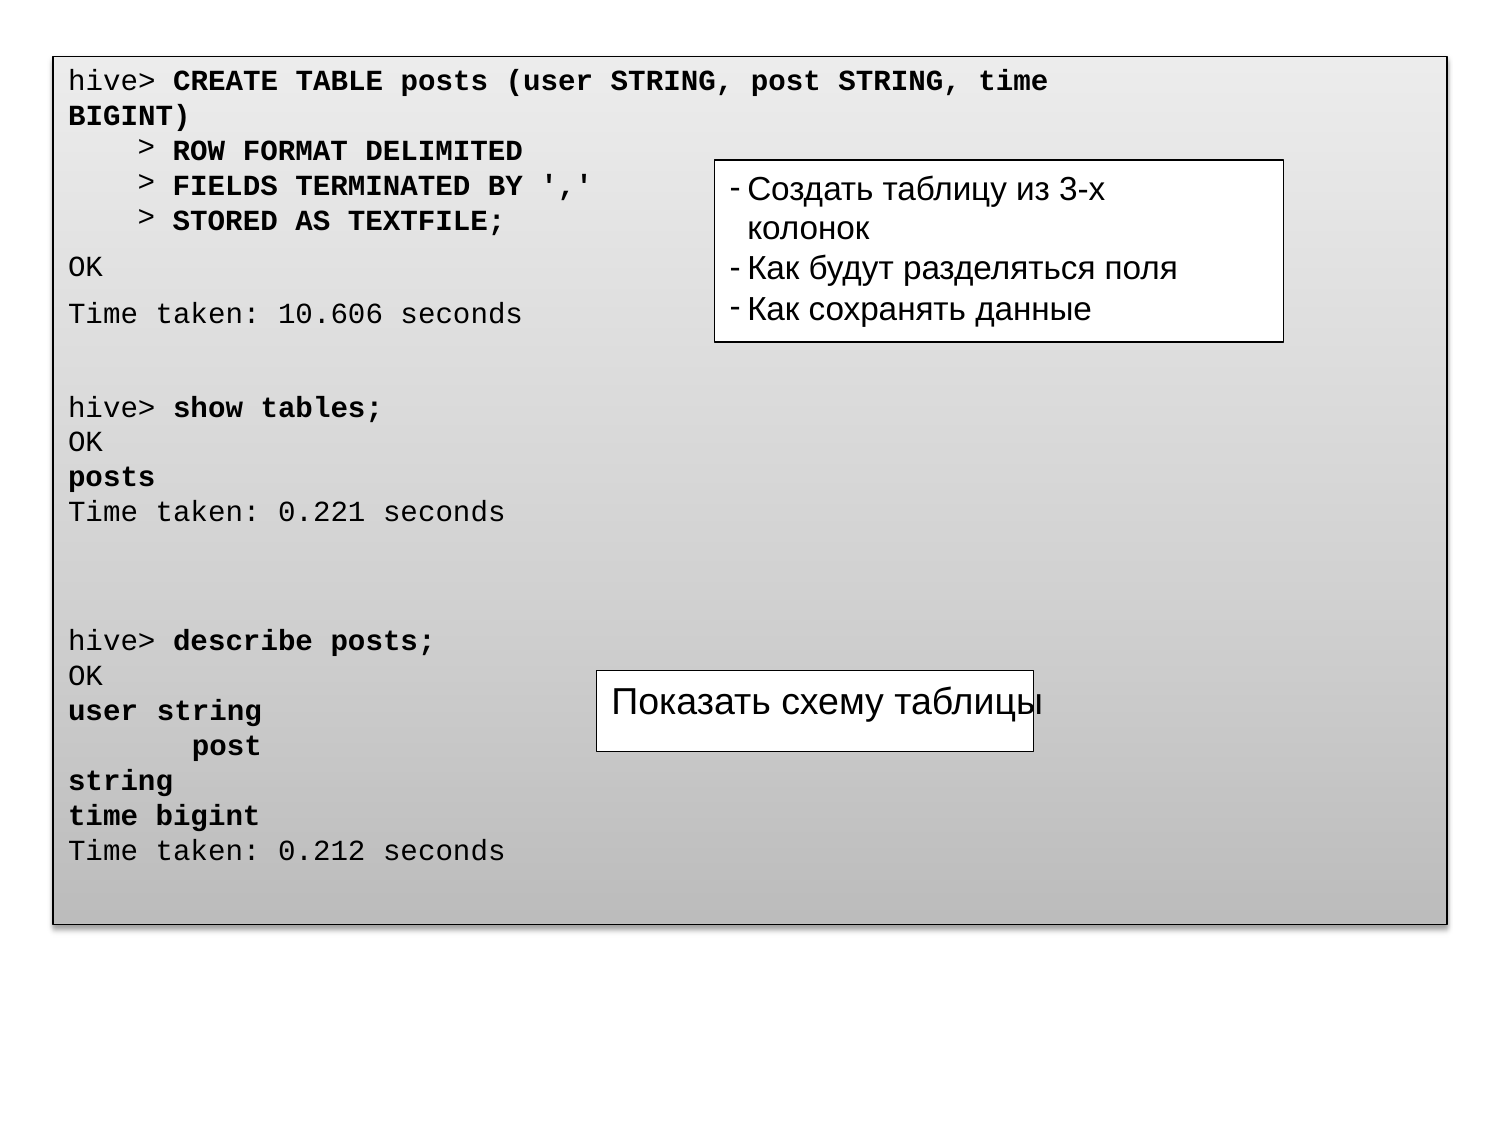

hive> CREATE TABLE posts (user STRING, post STRING, time BIGINT)
ROW FORMAT DELIMITED
FIELDS TERMINATED BY ','

Создать таблицу из 3-х колонок
Как будут разделяться поля
Как сохранять данные
STORED AS TEXTFILE;
OK
Time taken: 10.606 seconds
hive> show tables;
OK
posts
Time taken: 0.221 seconds
hive> describe posts;
OK
user string  post string  time bigint
Time taken: 0.212 seconds

Показать схему таблицы